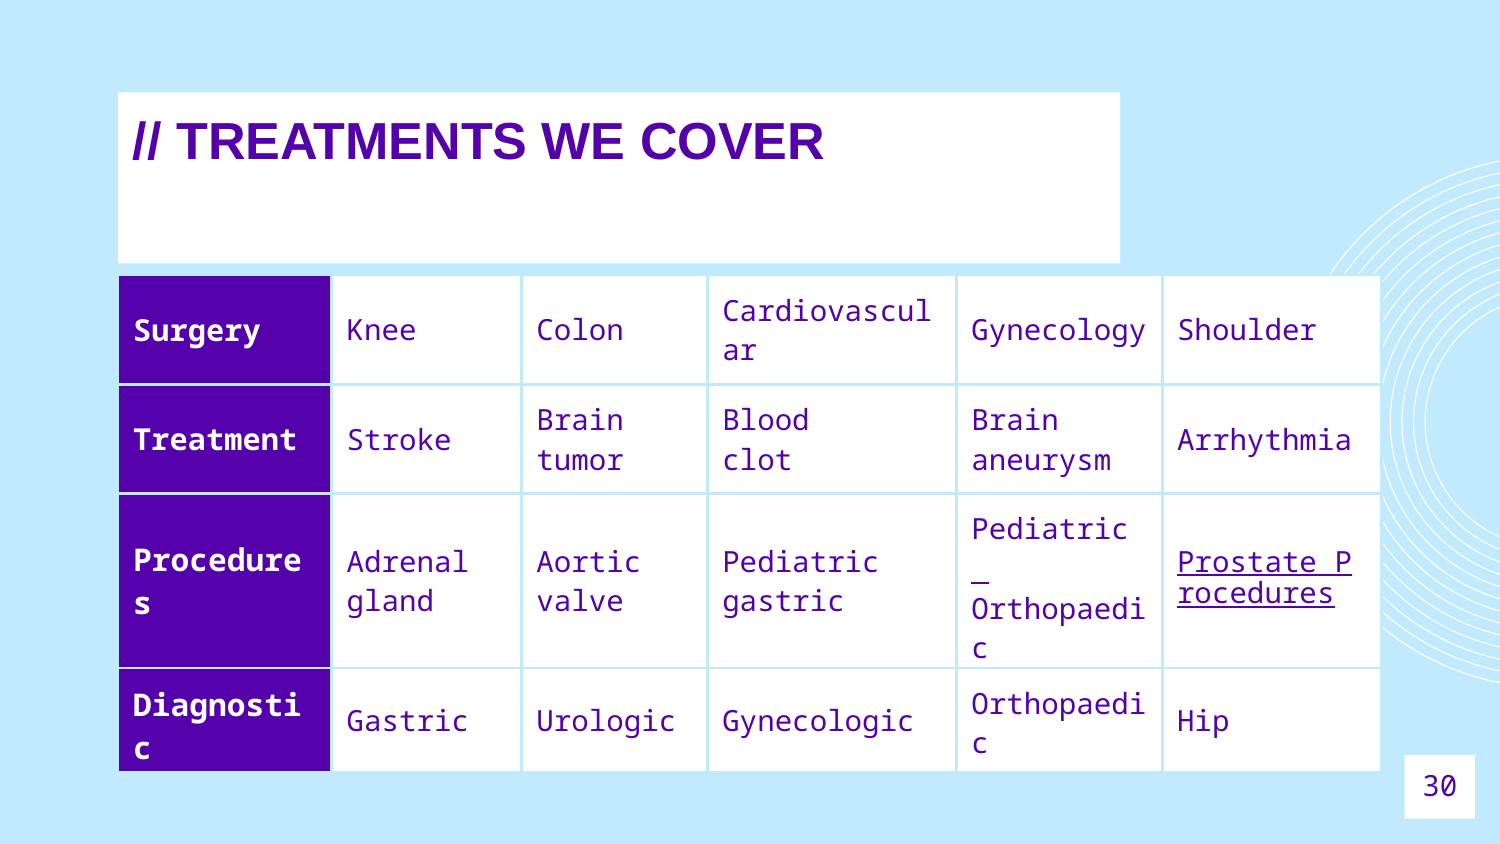

# // TREATMENTS WE COVER
| Surgery | Knee | Colon | Cardiovascular | Gynecology | Shoulder |
| --- | --- | --- | --- | --- | --- |
| Treatment | Stroke | Brain tumor | Blood clot | Brain aneurysm | Arrhythmia |
| Procedures | Adrenal gland | Aortic valve | Pediatric gastric | Pediatric Orthopaedic | Prostate Procedures |
| Diagnostic | Gastric | Urologic | Gynecologic | Orthopaedic | Hip |
30